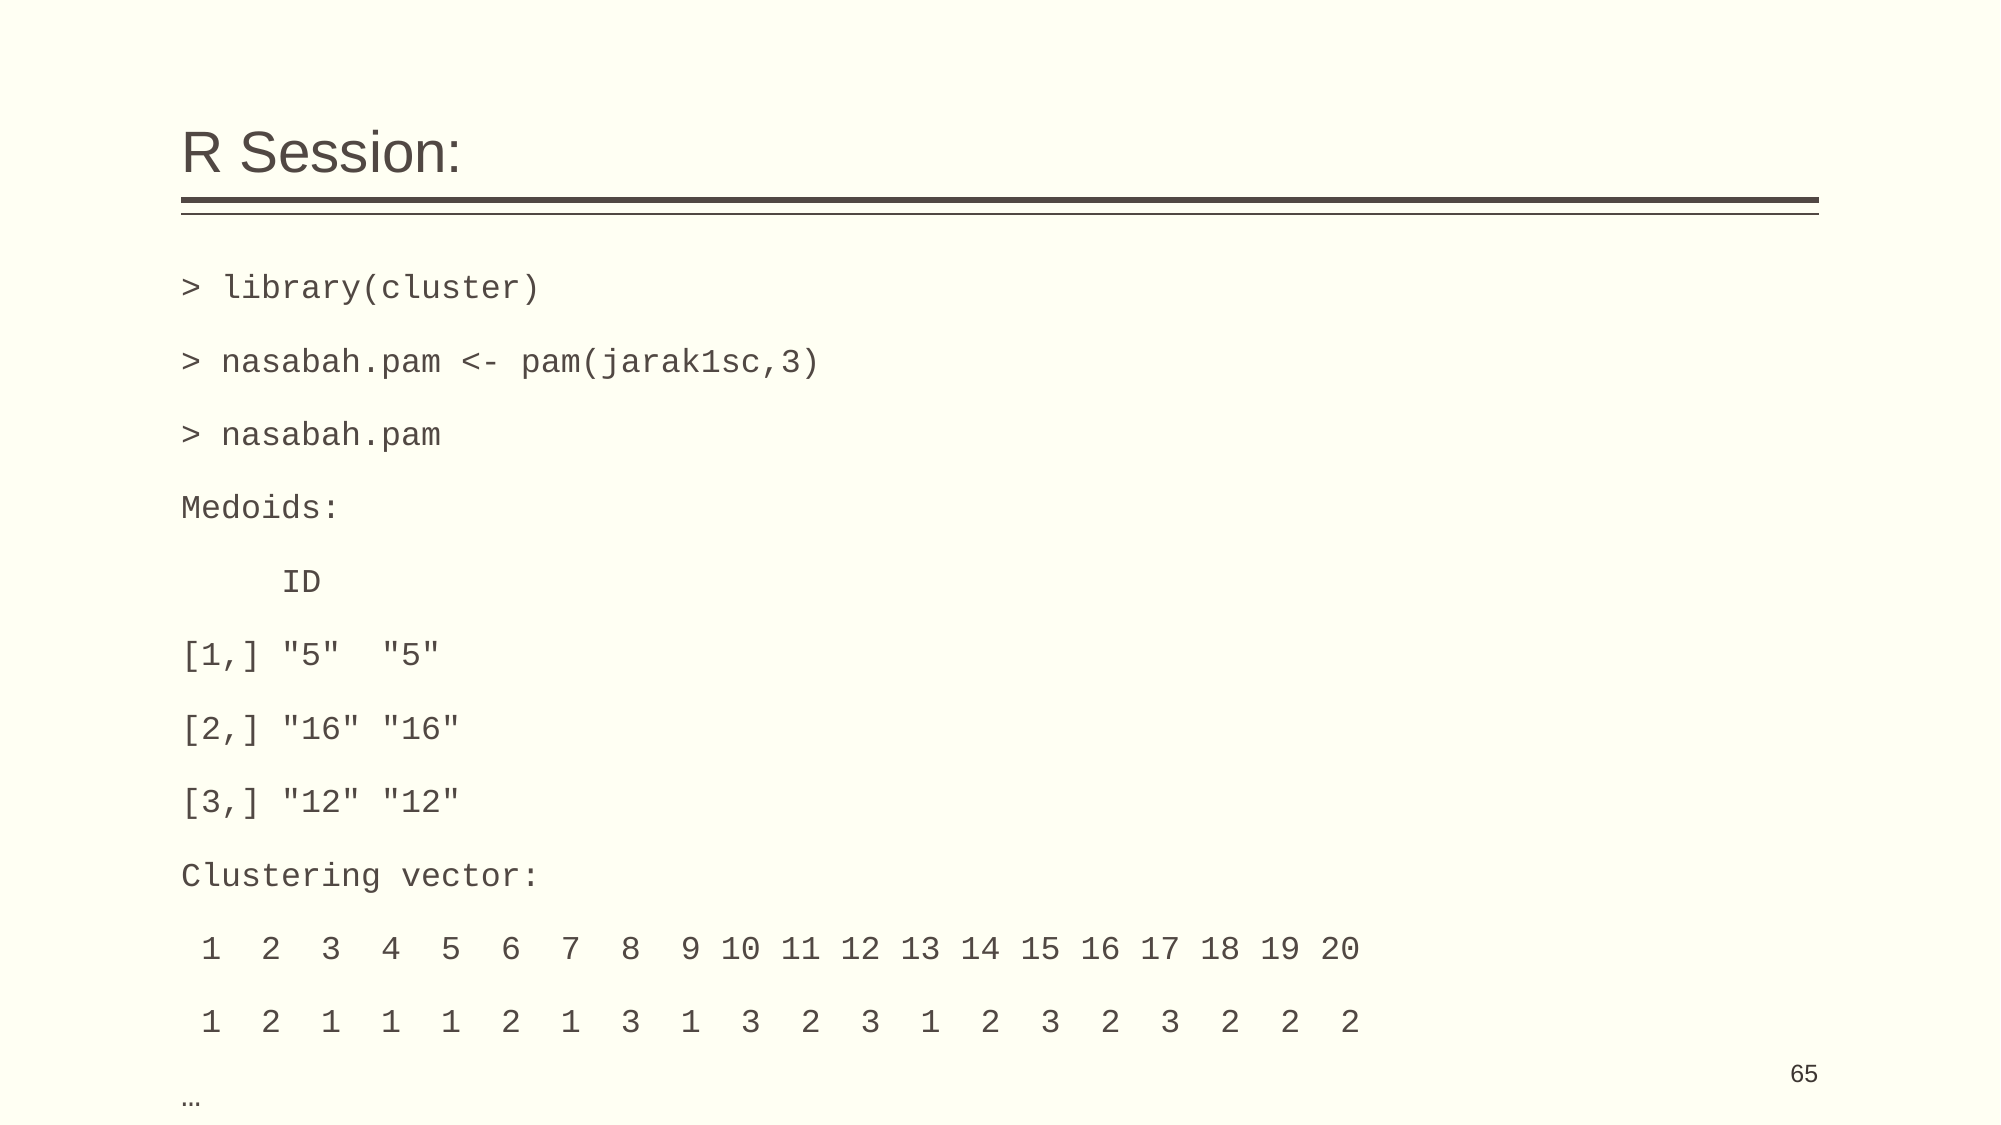

# R Session:
> library(cluster)
> nasabah.pam <- pam(jarak1sc,3)
> nasabah.pam
Medoids:
     ID
[1,] "5"  "5"
[2,] "16" "16"
[3,] "12" "12"
Clustering vector:
 1  2  3  4  5  6  7  8  9 10 11 12 13 14 15 16 17 18 19 20
 1  2  1  1  1  2  1  3  1  3  2  3  1  2  3  2  3  2  2  2
…
65